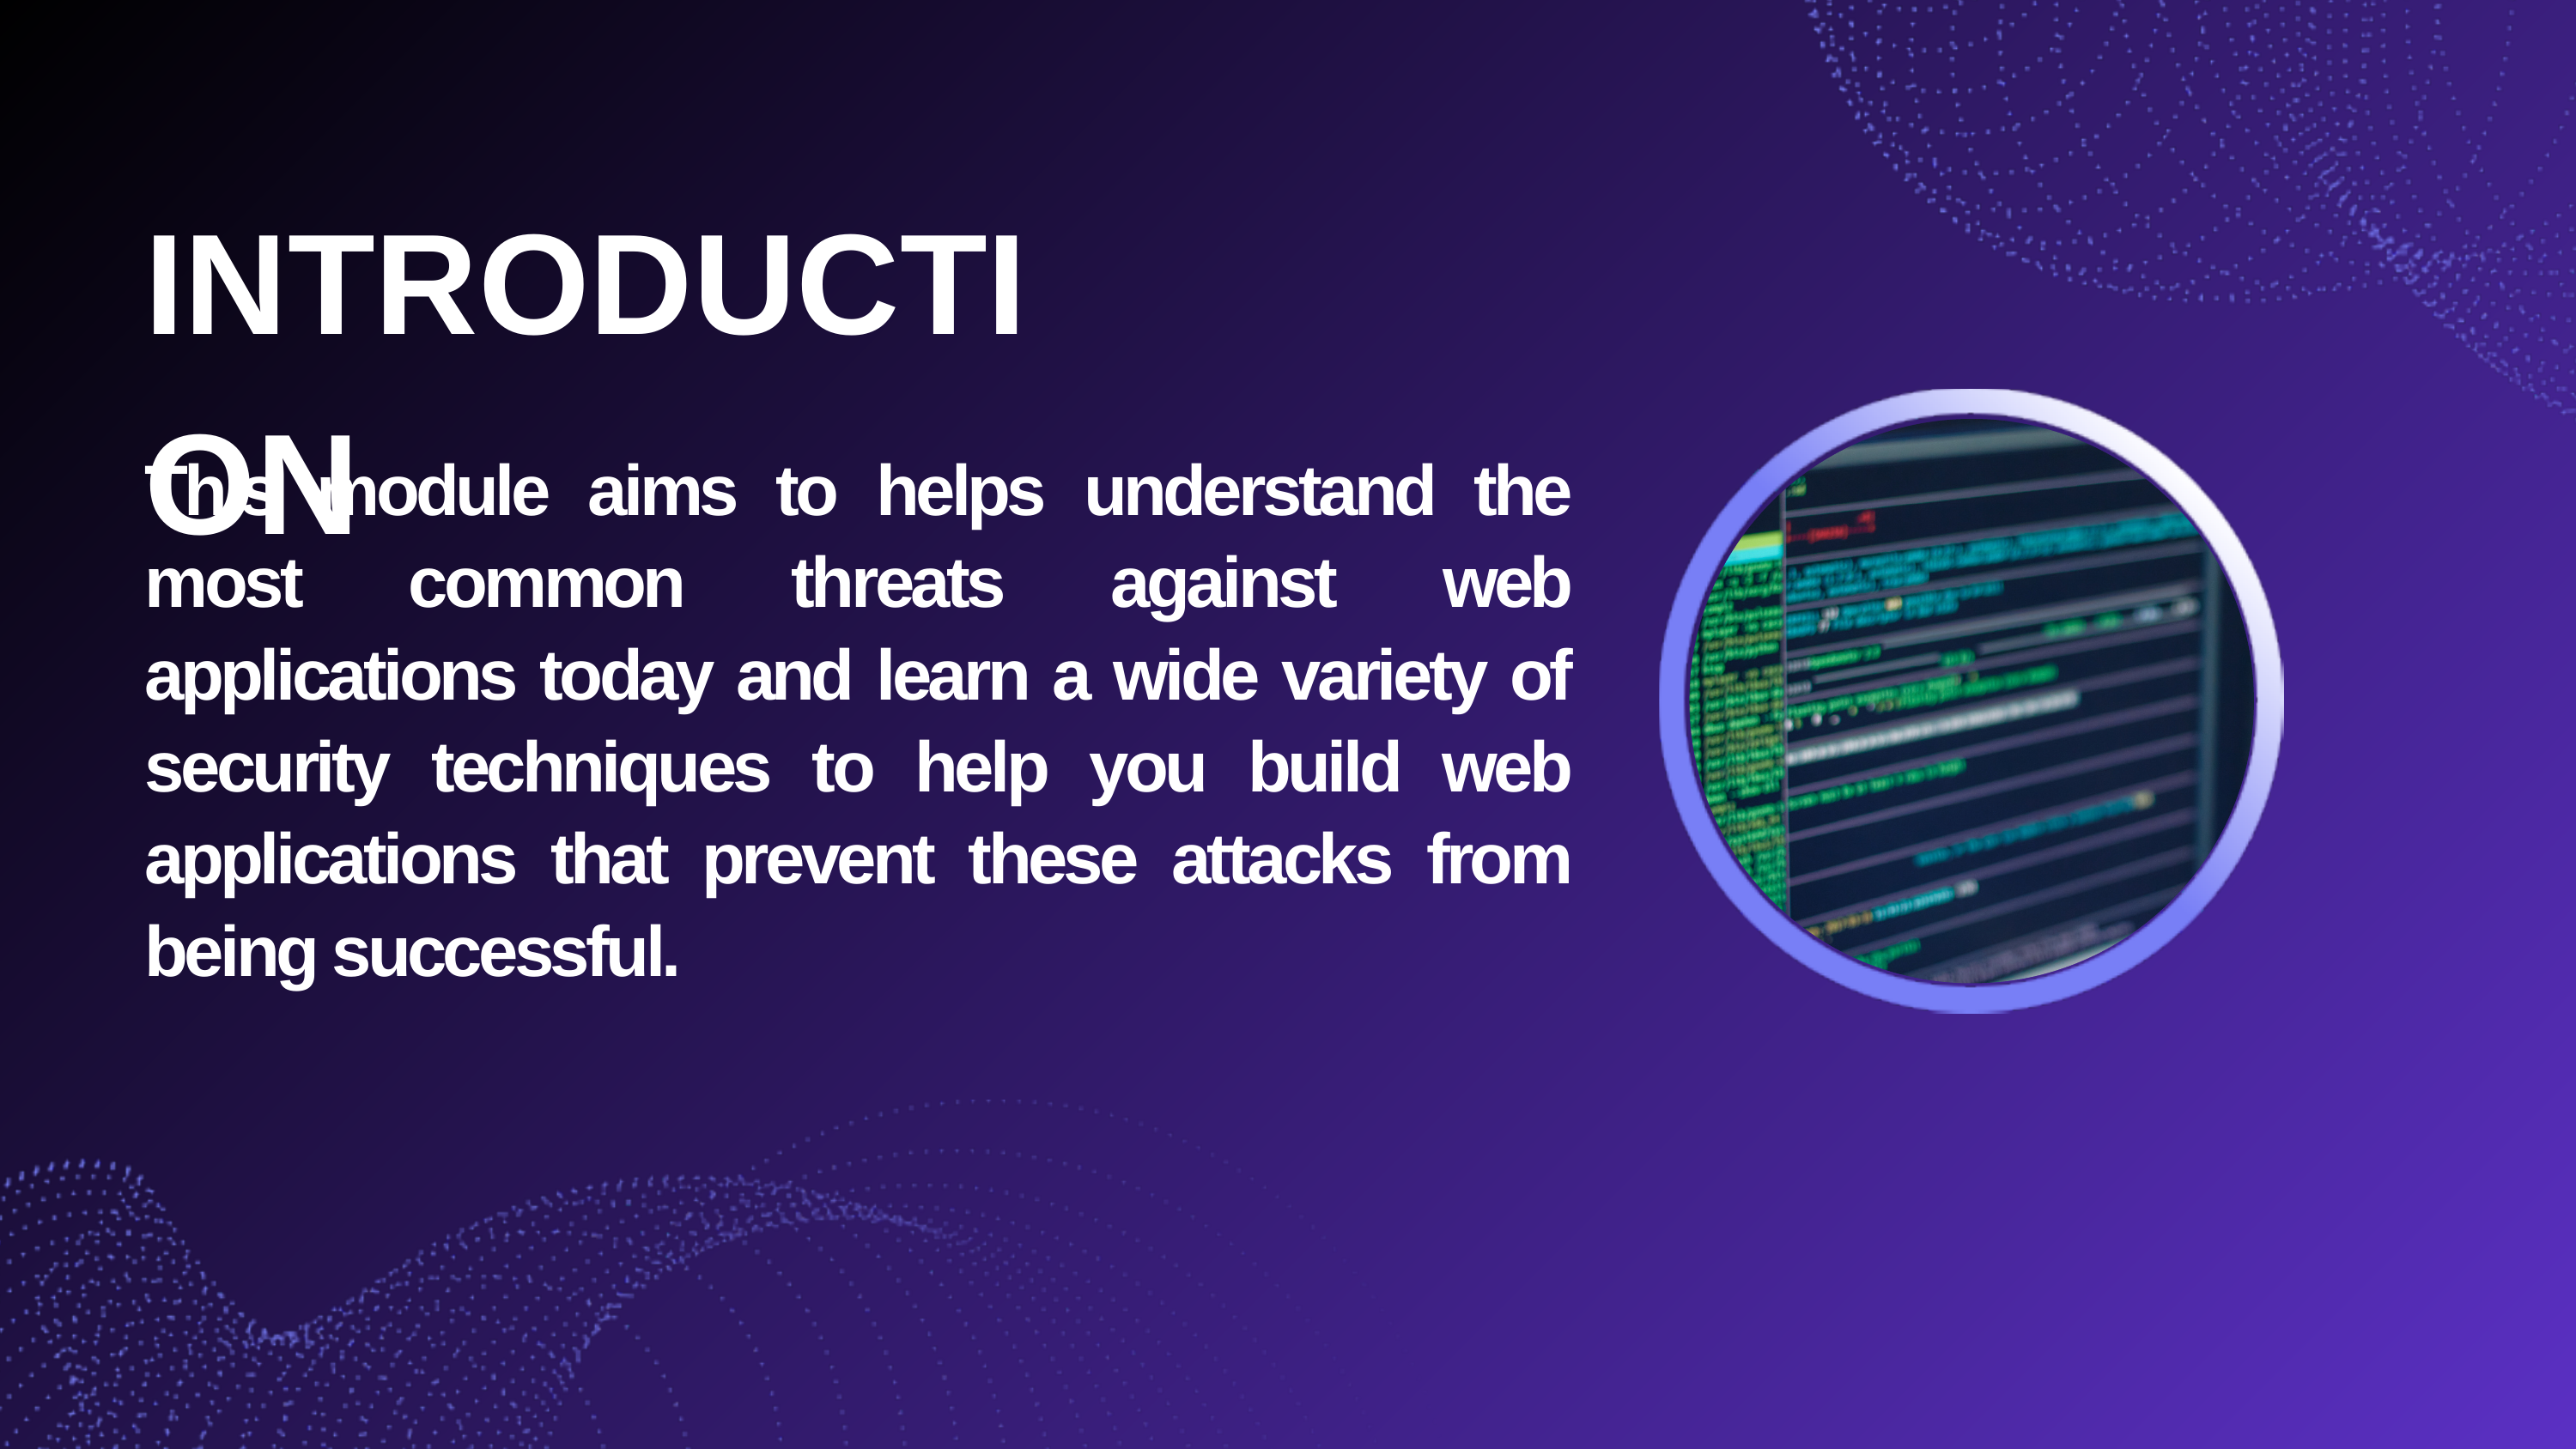

INTRODUCTION

This module aims to helps understand the most common threats against web applications today and learn a wide variety of security techniques to help you build web applications that prevent these attacks from being successful.